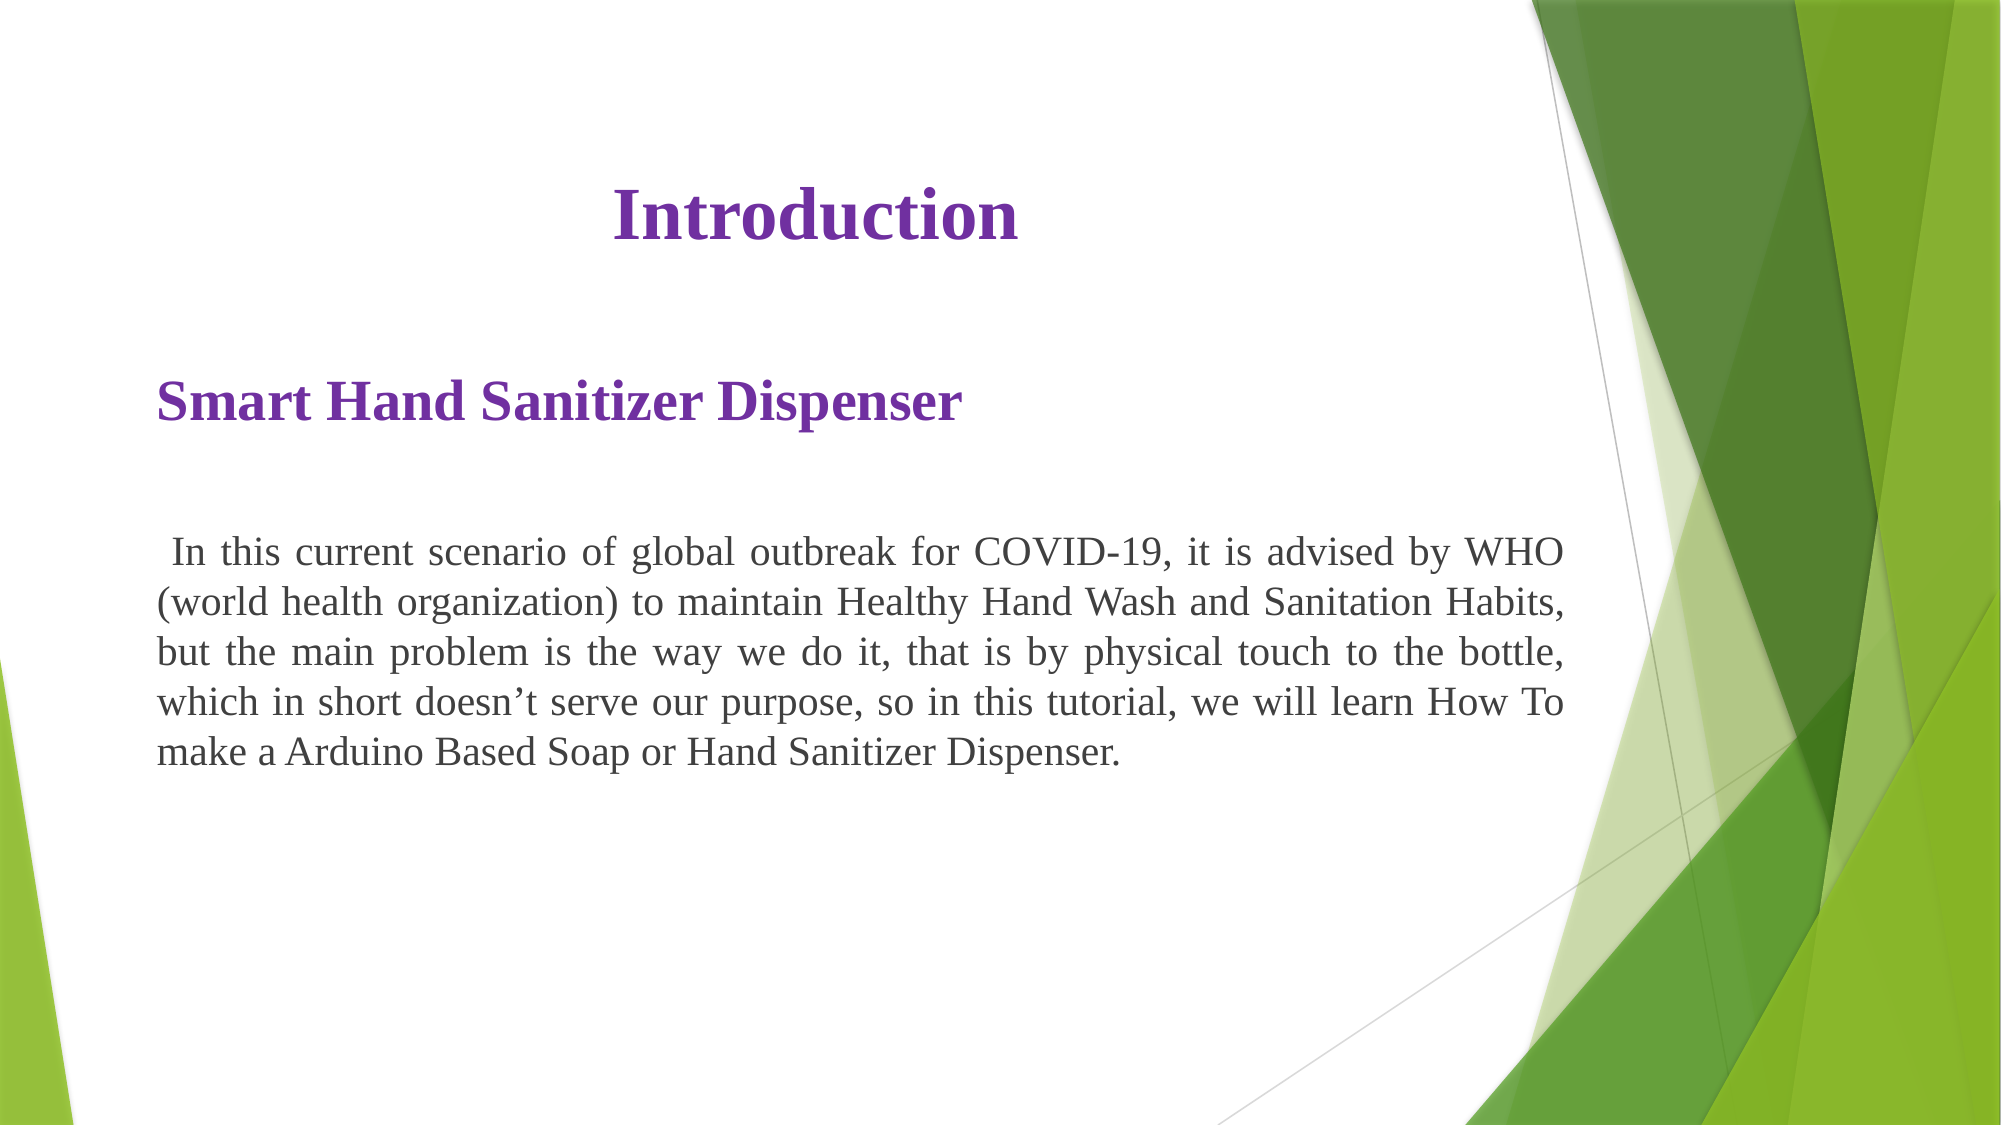

# Introduction
Smart Hand Sanitizer Dispenser

 In this current scenario of global outbreak for COVID-19, it is advised by WHO (world health organization) to maintain Healthy Hand Wash and Sanitation Habits, but the main problem is the way we do it, that is by physical touch to the bottle, which in short doesn’t serve our purpose, so in this tutorial, we will learn How To make a Arduino Based Soap or Hand Sanitizer Dispenser.